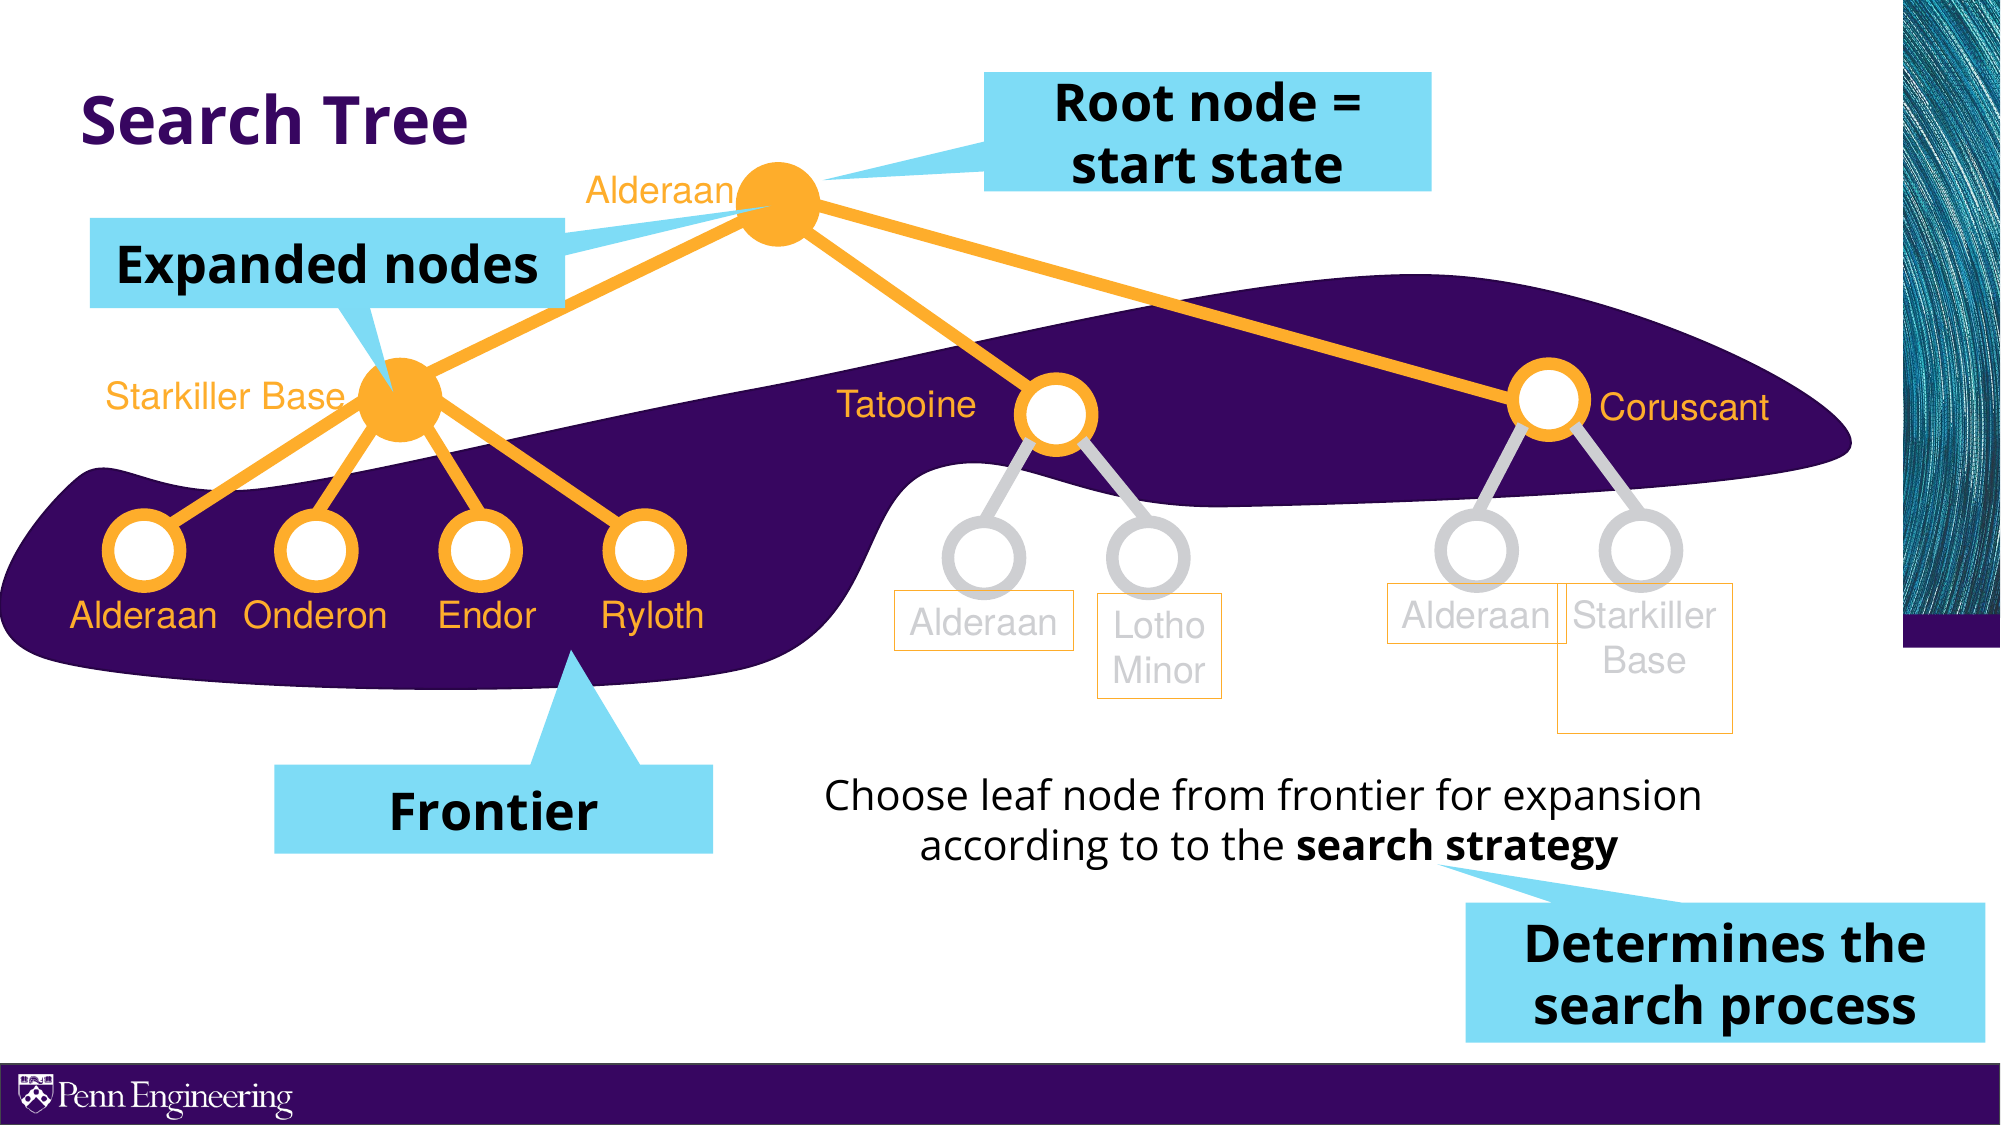

# Search Tree
Root node = start state
Alderaan

Expanded nodes

Starkiller Base

Tatooine
Coruscant

Alderaan
Onderon
Endor
Ryloth
Alderaan
Starkiller
Base

Alderaan

Lotho
Minor
Choose leaf node from frontier for expansion
according to to the search strategy
Frontier
Determines the search process